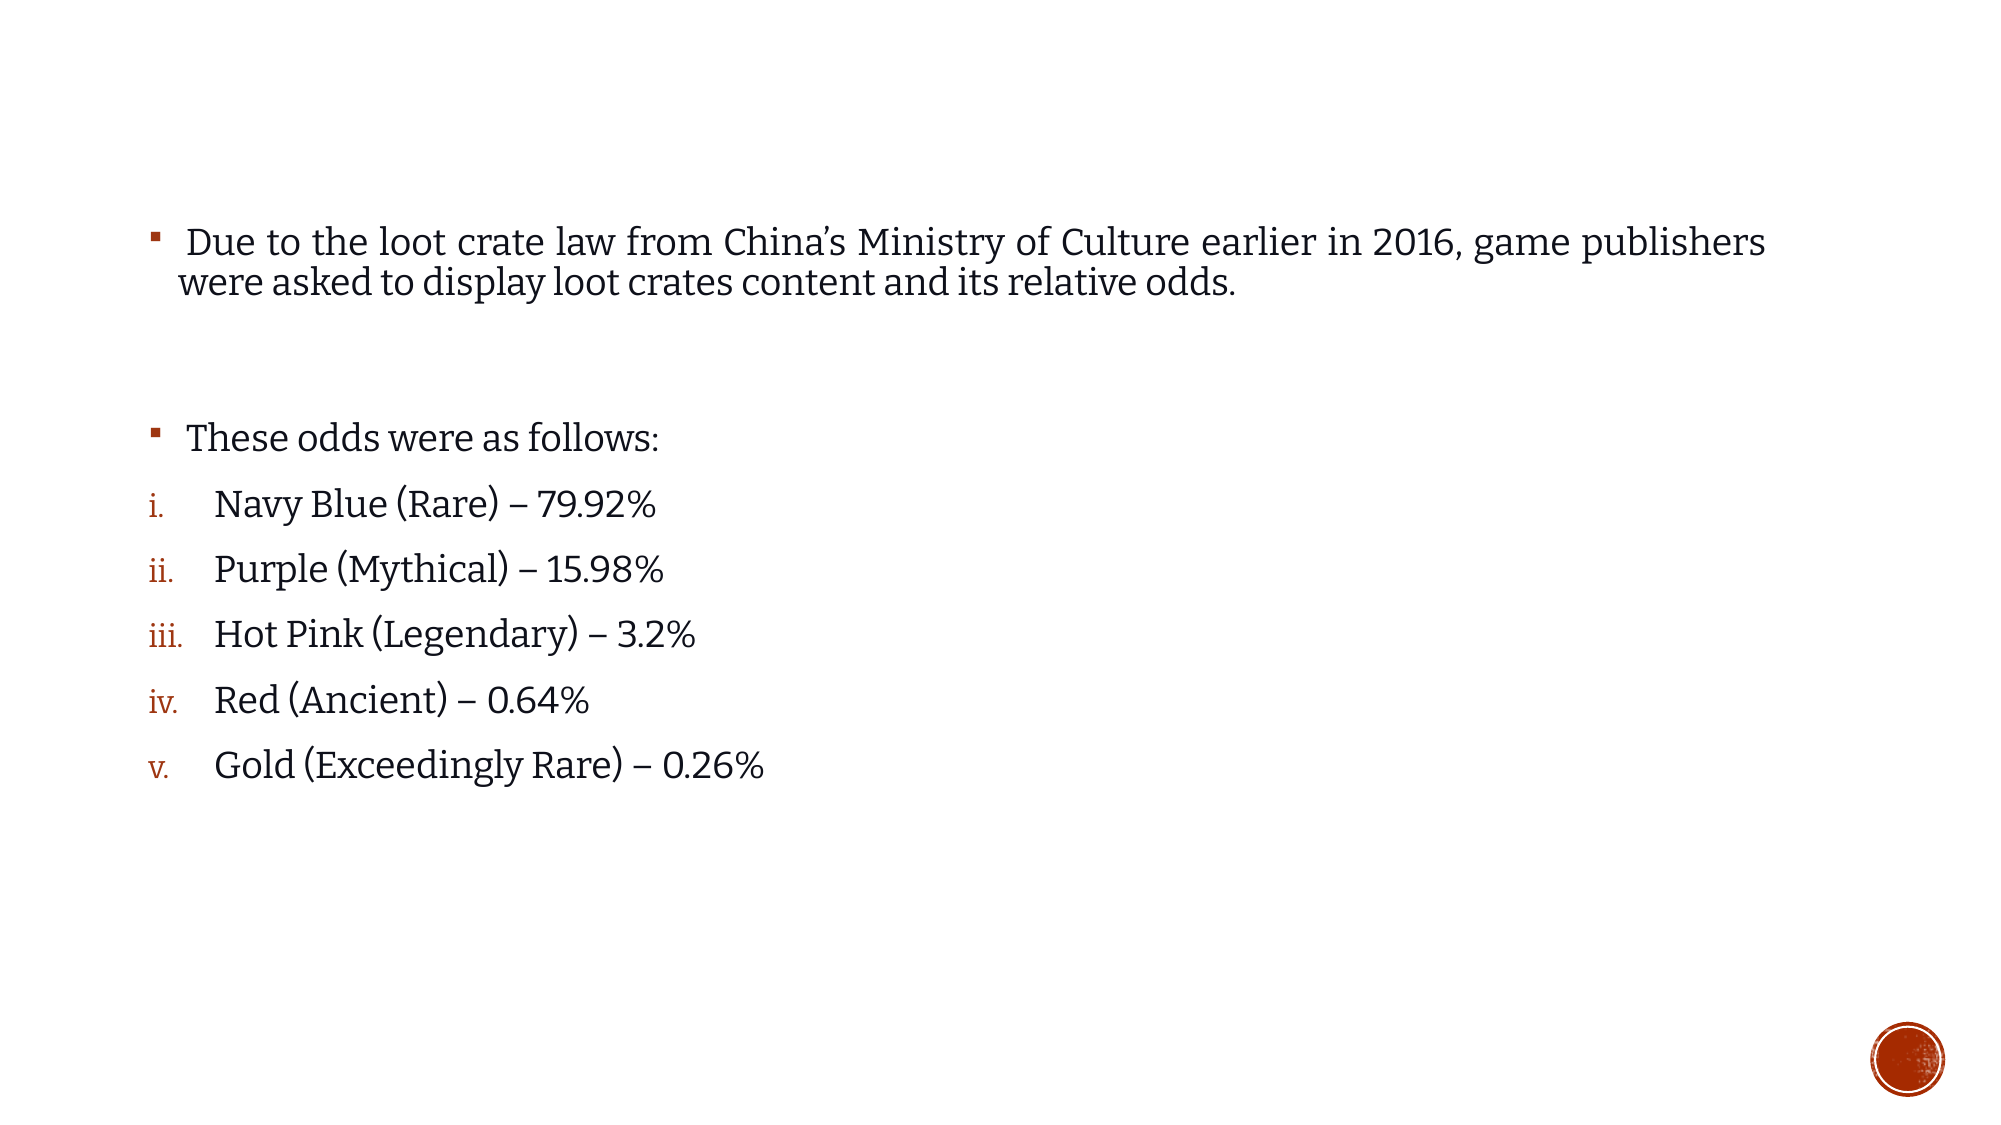

Due to the loot crate law from China’s Ministry of Culture earlier in 2016, game publishers were asked to display loot crates content and its relative odds.

 These odds were as follows:
Navy Blue (Rare) – 79.92%
Purple (Mythical) – 15.98%
Hot Pink (Legendary) – 3.2%
Red (Ancient) – 0.64%
Gold (Exceedingly Rare) – 0.26%